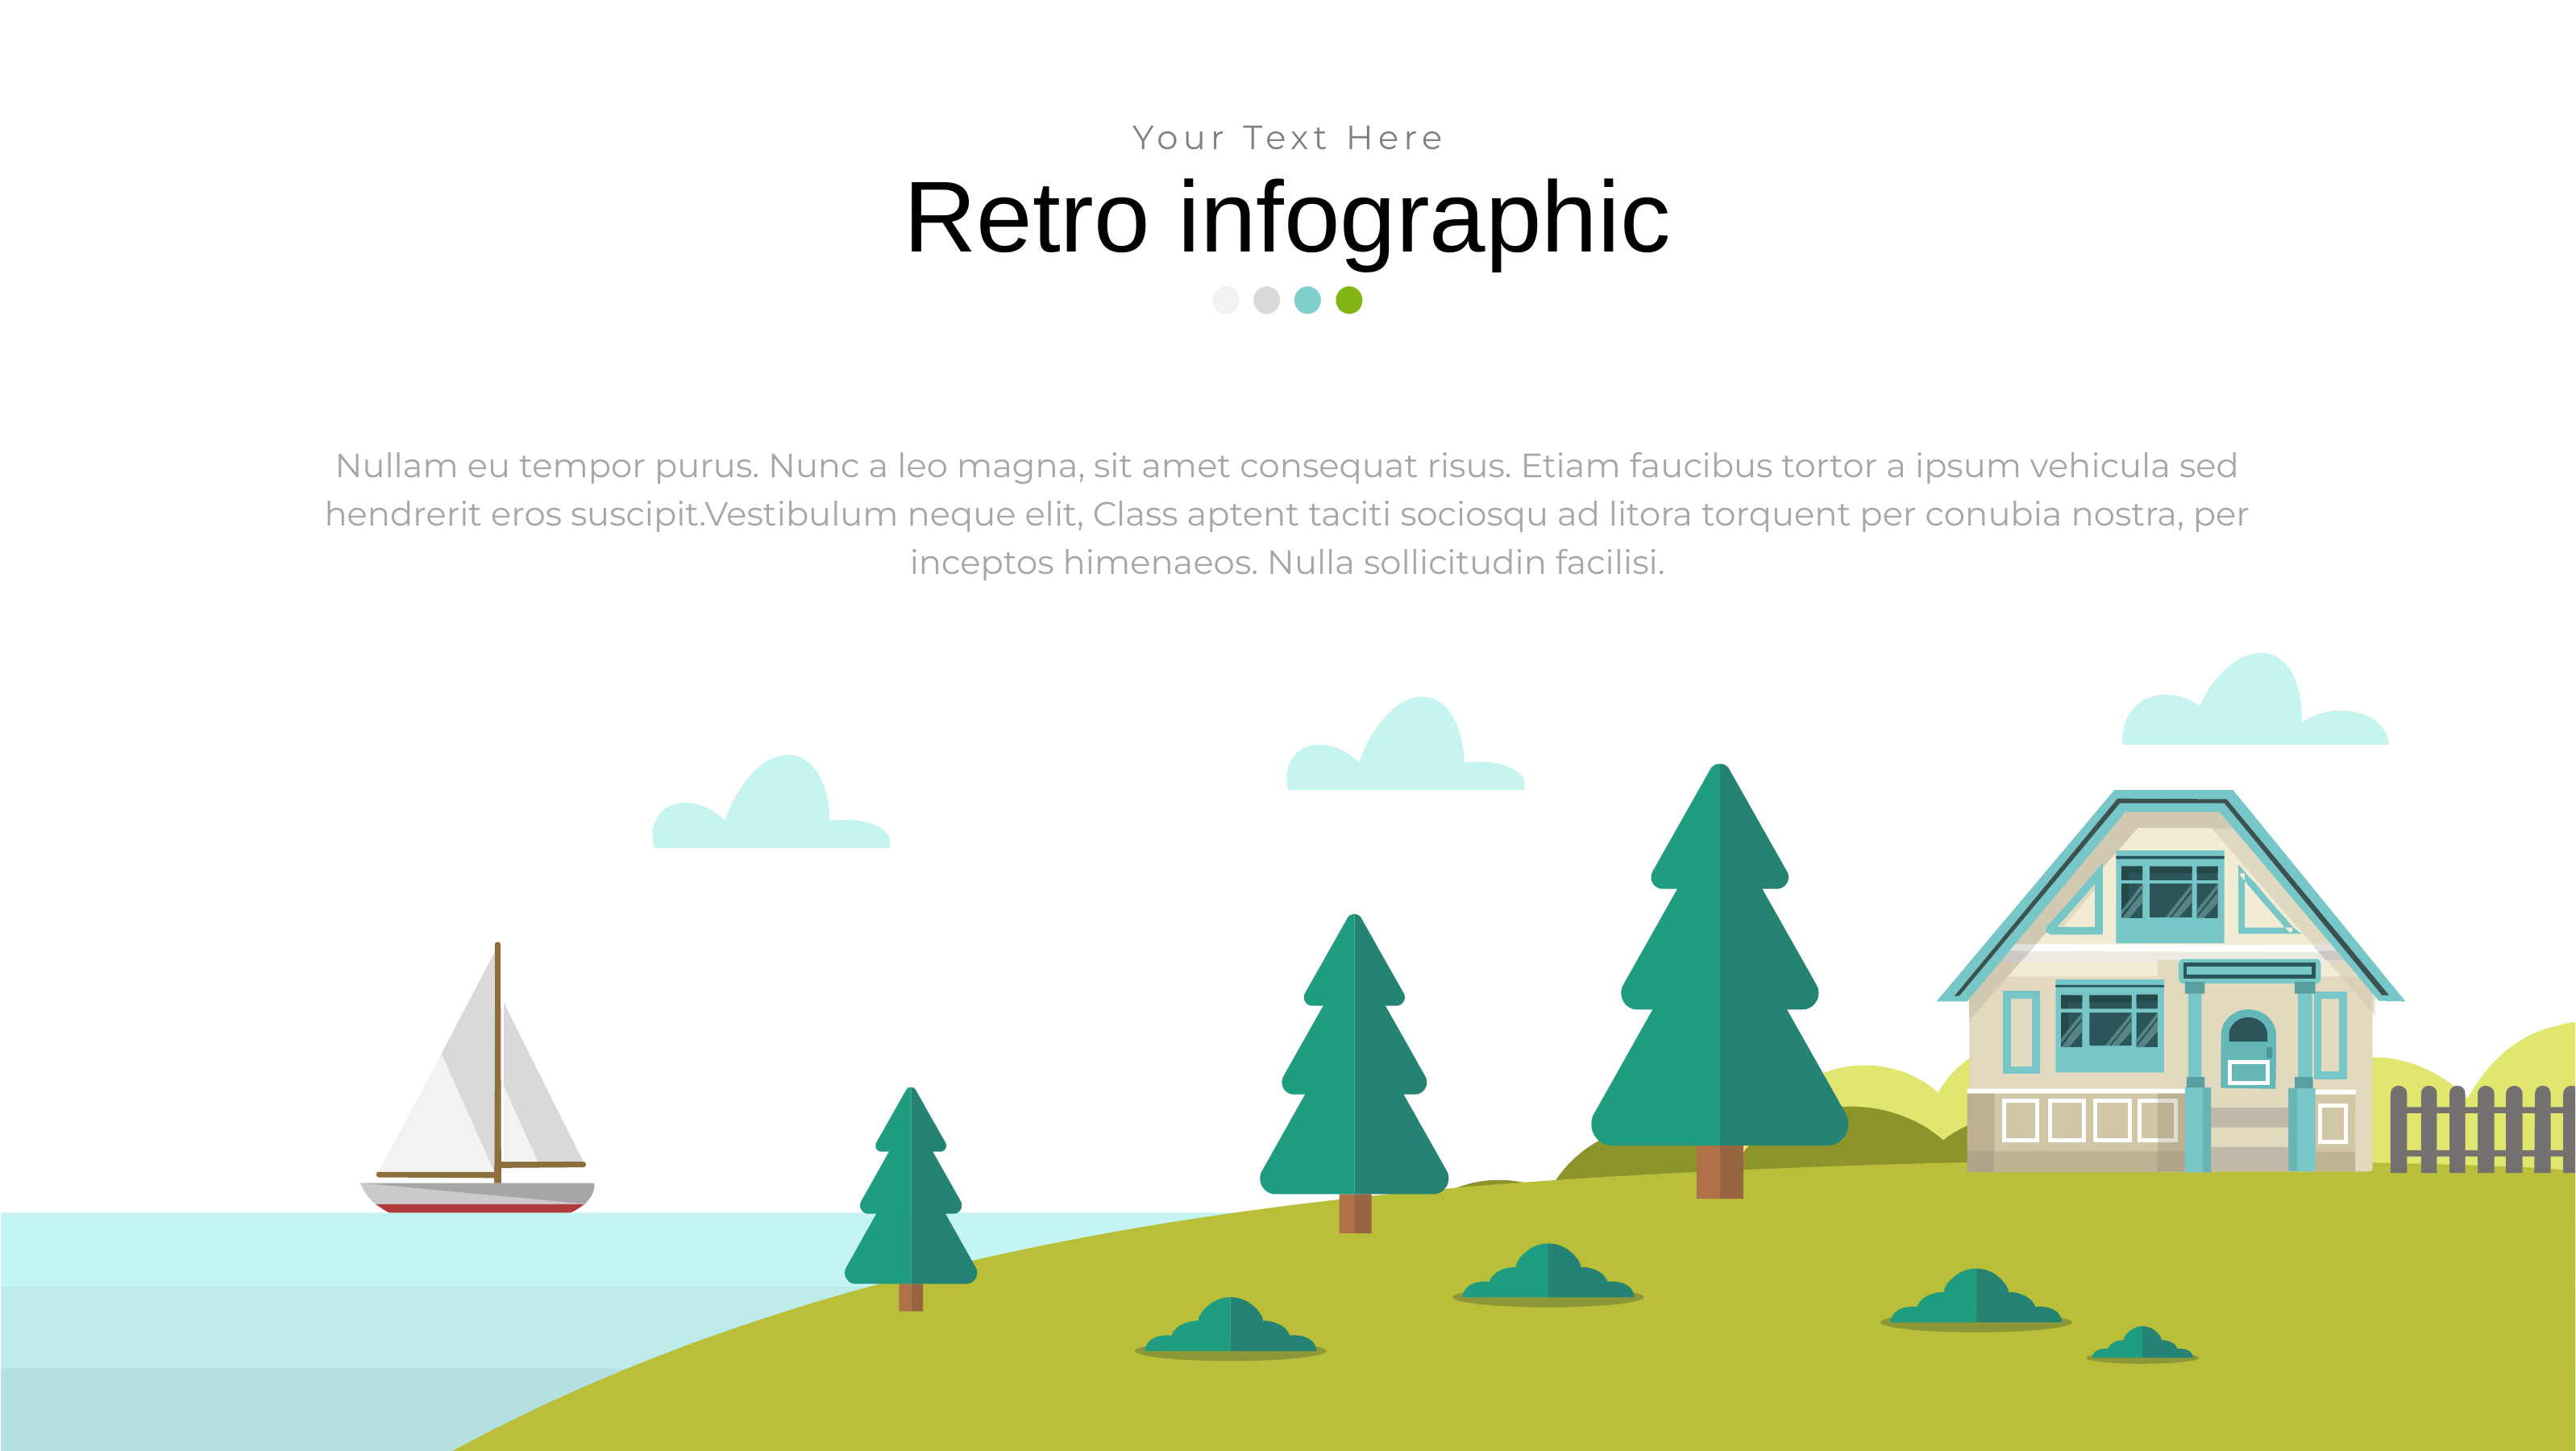

Your Text Here

Retro infographic

Nullam eu tempor purus. Nunc a leo magna, sit amet consequat risus. Etiam faucibus tortor a ipsum vehicula sed hendrerit eros suscipit.Vestibulum neque elit, Class aptent taciti sociosqu ad litora torquent per conubia nostra, per inceptos himenaeos. Nulla sollicitudin facilisi.